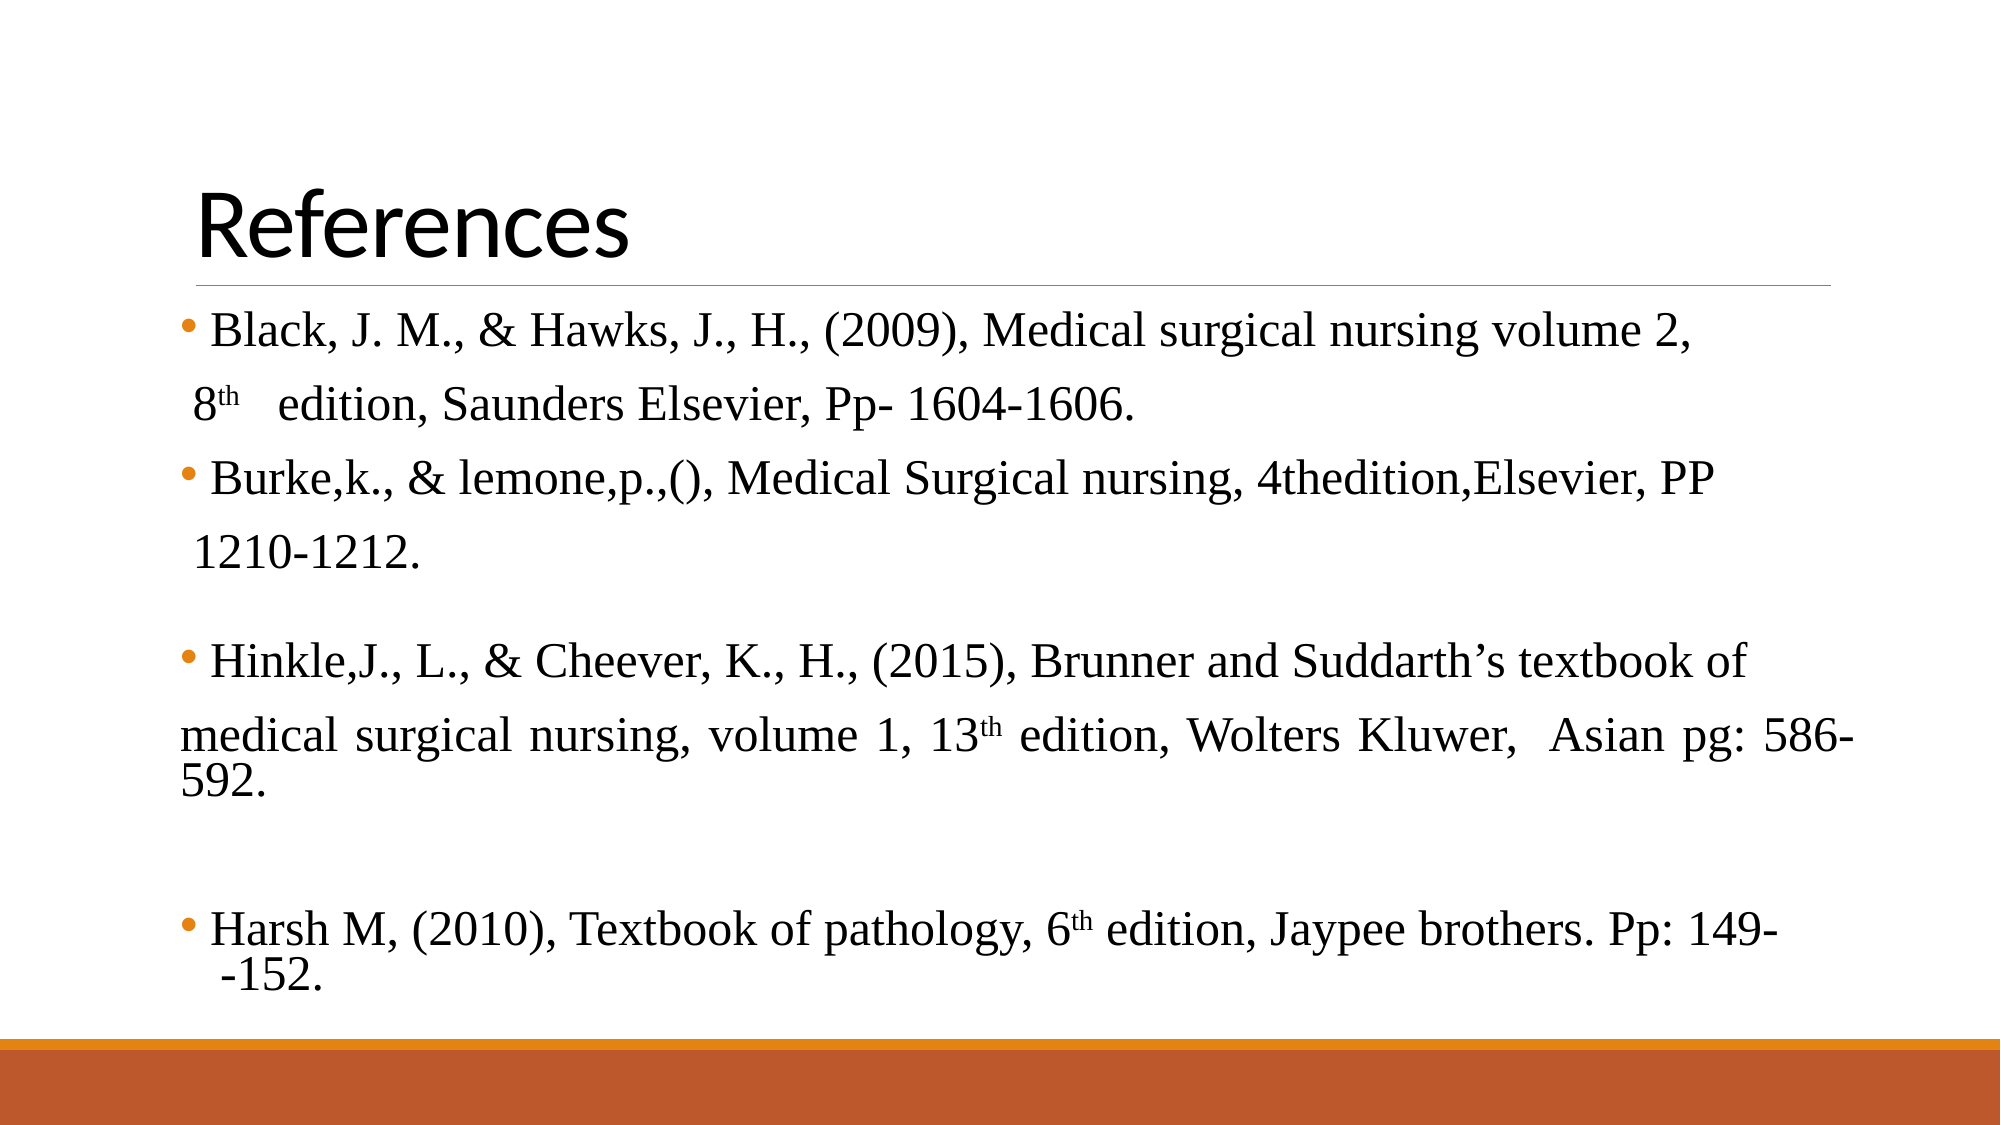

# References
 Black, J. M., & Hawks, J., H., (2009), Medical surgical nursing volume 2,
 8th   edition, Saunders Elsevier, Pp- 1604-1606.
 Burke,k., & lemone,p.,(), Medical Surgical nursing, 4thedition,Elsevier, PP
 1210-1212.

 Hinkle,J., L., & Cheever, K., H., (2015), Brunner and Suddarth’s textbook of
medical surgical nursing, volume 1, 13th edition, Wolters Kluwer,  Asian pg: 586-592.

 Harsh M, (2010), Textbook of pathology, 6th edition, Jaypee brothers. Pp: 149-         -152.